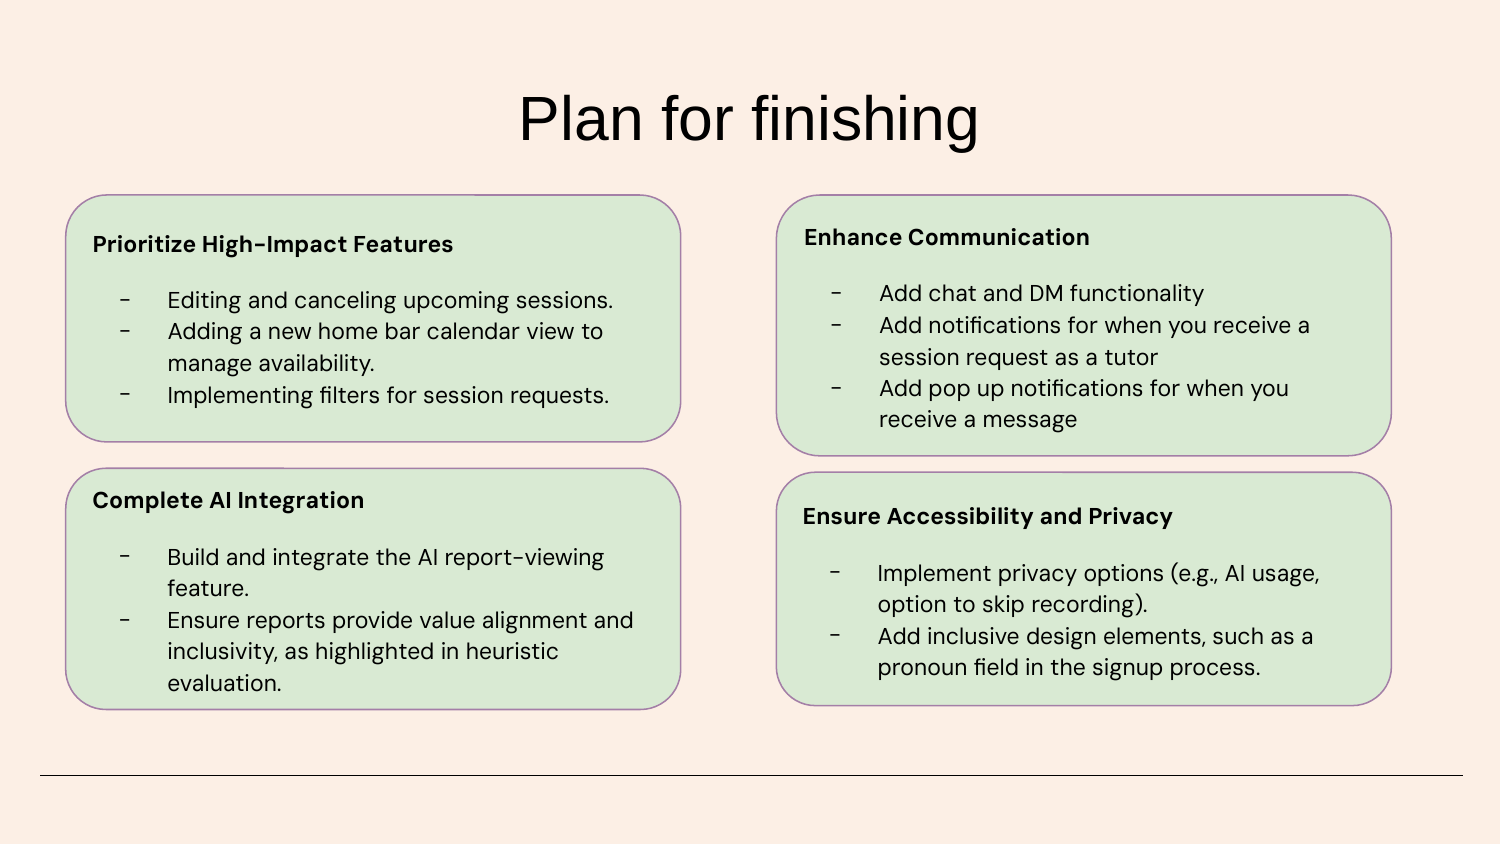

# Plan for finishing
Prioritize High-Impact Features
Editing and canceling upcoming sessions.
Adding a new home bar calendar view to manage availability.
Implementing filters for session requests.
Enhance Communication
Add chat and DM functionality
Add notifications for when you receive a session request as a tutor
Add pop up notifications for when you receive a message
Complete AI Integration
Build and integrate the AI report-viewing feature.
Ensure reports provide value alignment and inclusivity, as highlighted in heuristic evaluation.
Ensure Accessibility and Privacy
Implement privacy options (e.g., AI usage, option to skip recording).
Add inclusive design elements, such as a pronoun field in the signup process.